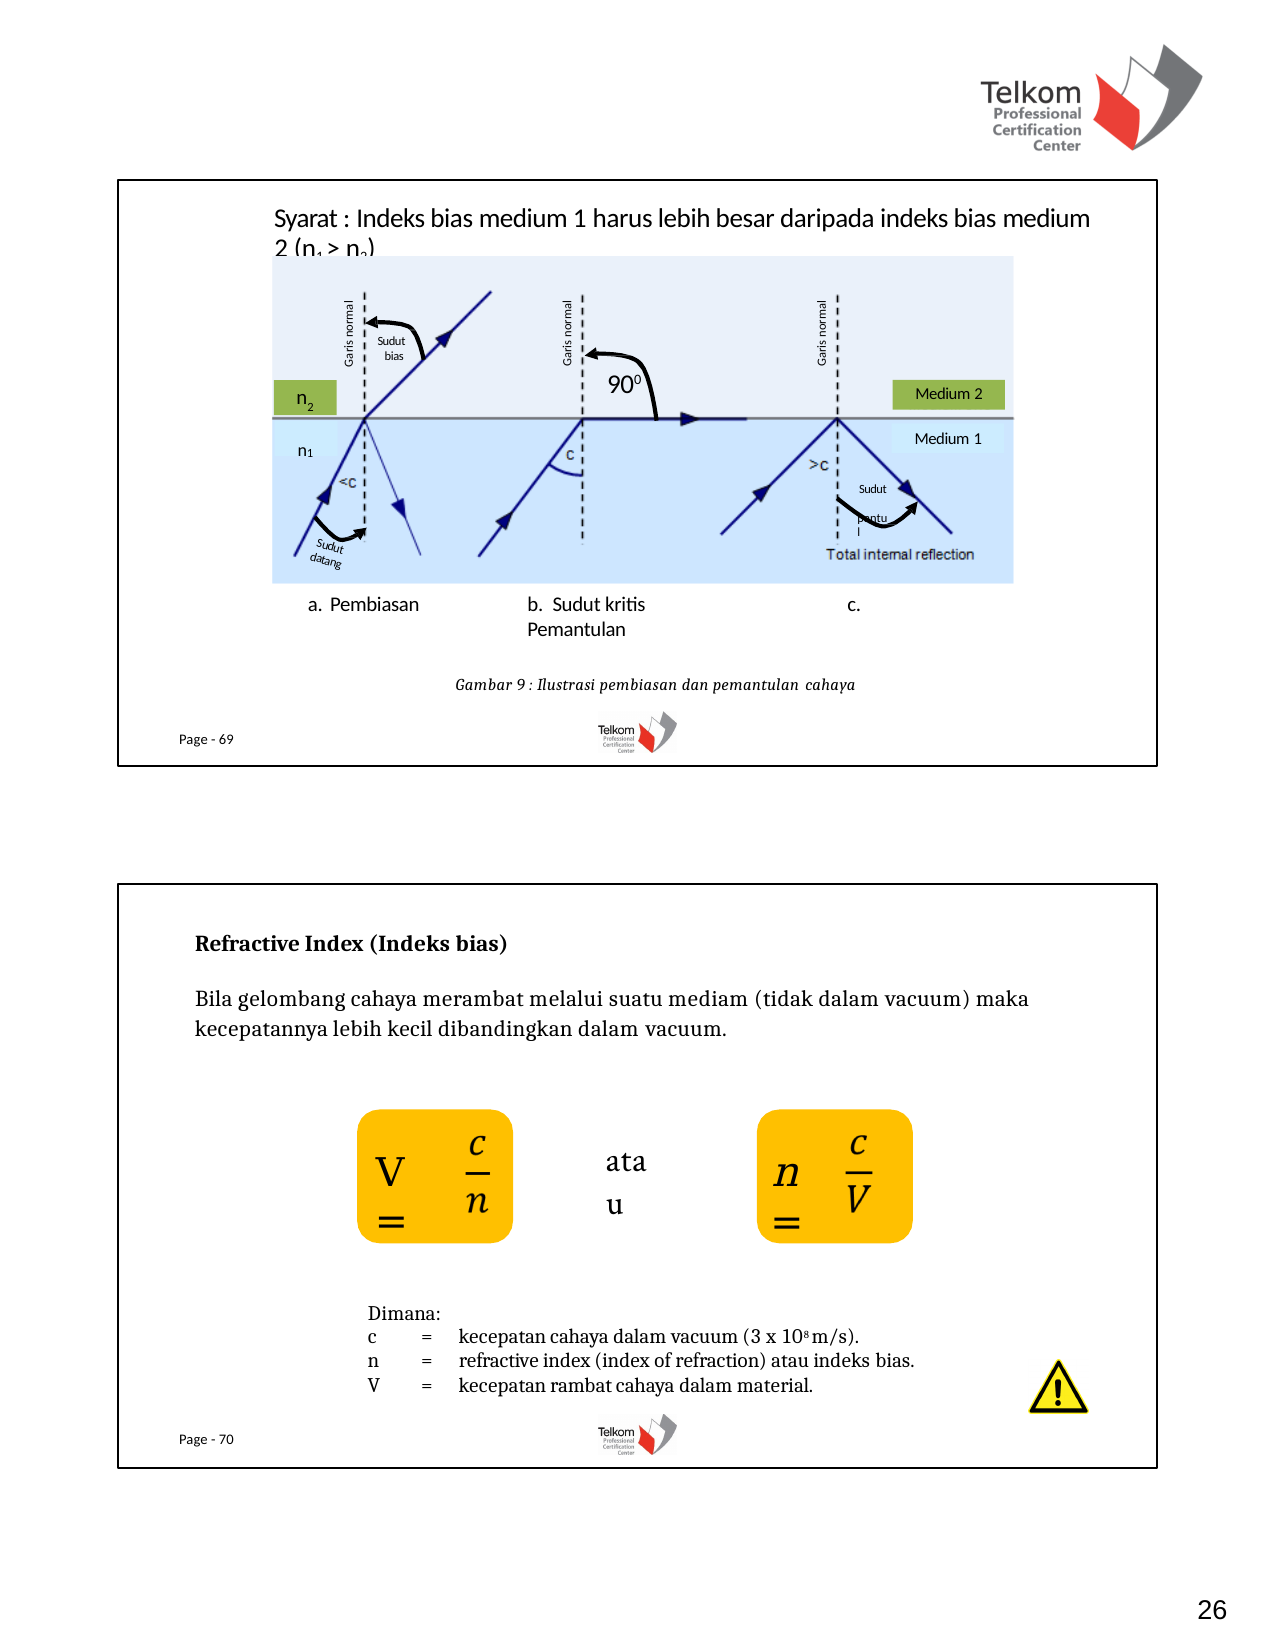

Syarat : Indeks bias medium 1 harus lebih besar daripada indeks bias medium
2 (n1 > n2)

Garis normal
Garis normal
Garis normal

Sudut  bias

900

Medium 2
n
2

n1
Medium 1
Sudut  pantul

Sudut
datang

a. Pembiasan
b.  Sudut kritis	c. Pemantulan

Gambar 9 : Ilustrasi pembiasan dan pemantulan cahaya

Page - 69

Refractive Index (Indeks bias)

Bila gelombang cahaya merambat melalui suatu mediam (tidak dalam vacuum) maka  kecepatannya lebih kecil dibandingkan dalam vacuum.

atau
n =
V =
Dimana:
| c | = | kecepatan cahaya dalam vacuum (3 x 108 m/s). |
| --- | --- | --- |
| n | = | refractive index (index of refraction) atau indeks bias. |
| V | = | kecepatan rambat cahaya dalam material. |

Page - 70
26